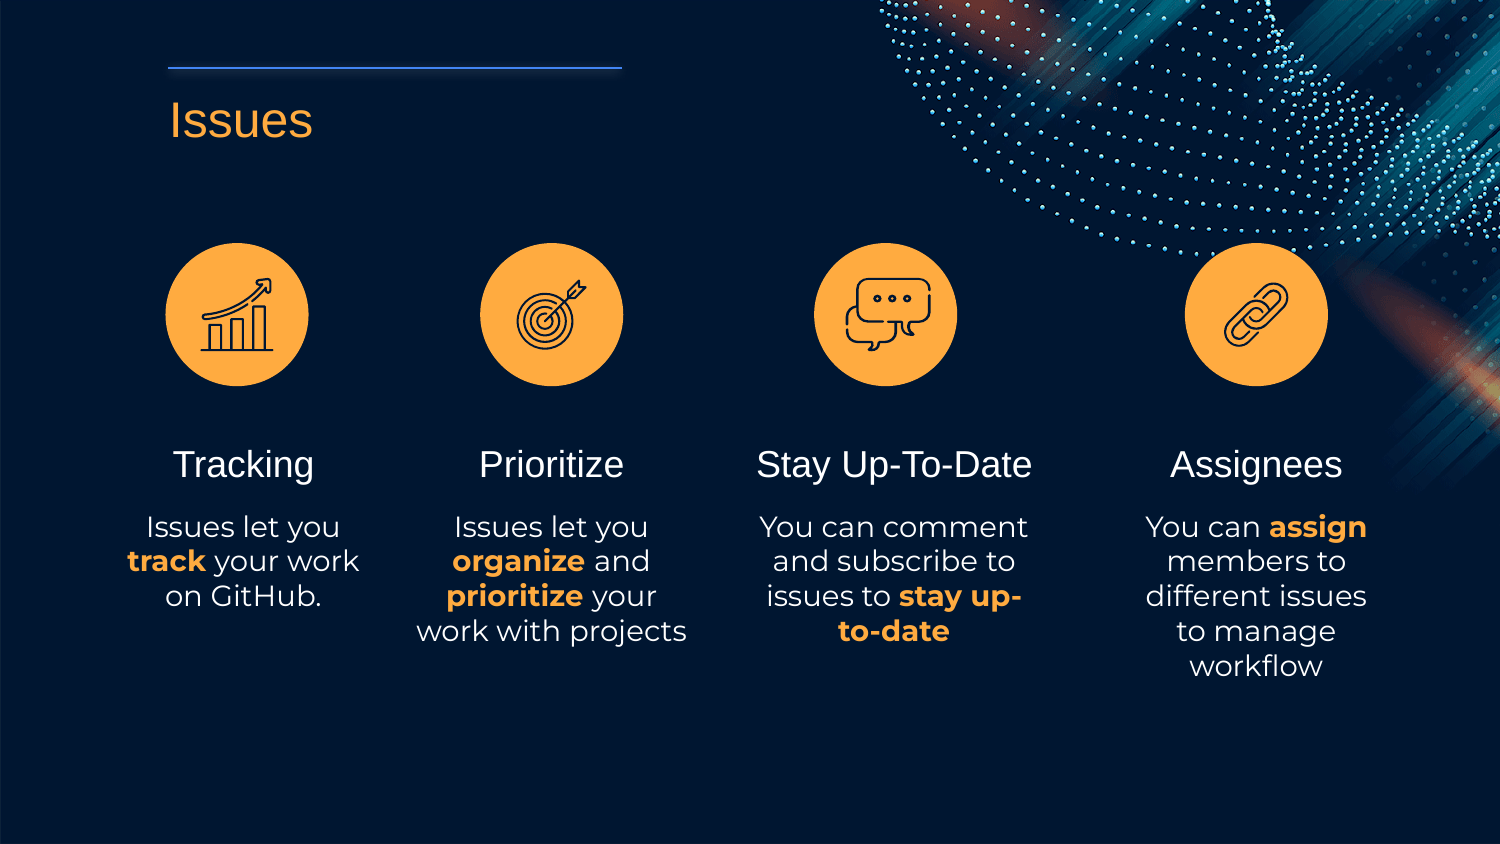

# Issues

Tracking
Prioritize
Stay Up-To-Date
Assignees
Issues let you organize and prioritize your work with projects
You can comment and subscribe to issues to stay up-to-date
Issues let you track your work on GitHub.

You can assign members to different issues to manage workflow